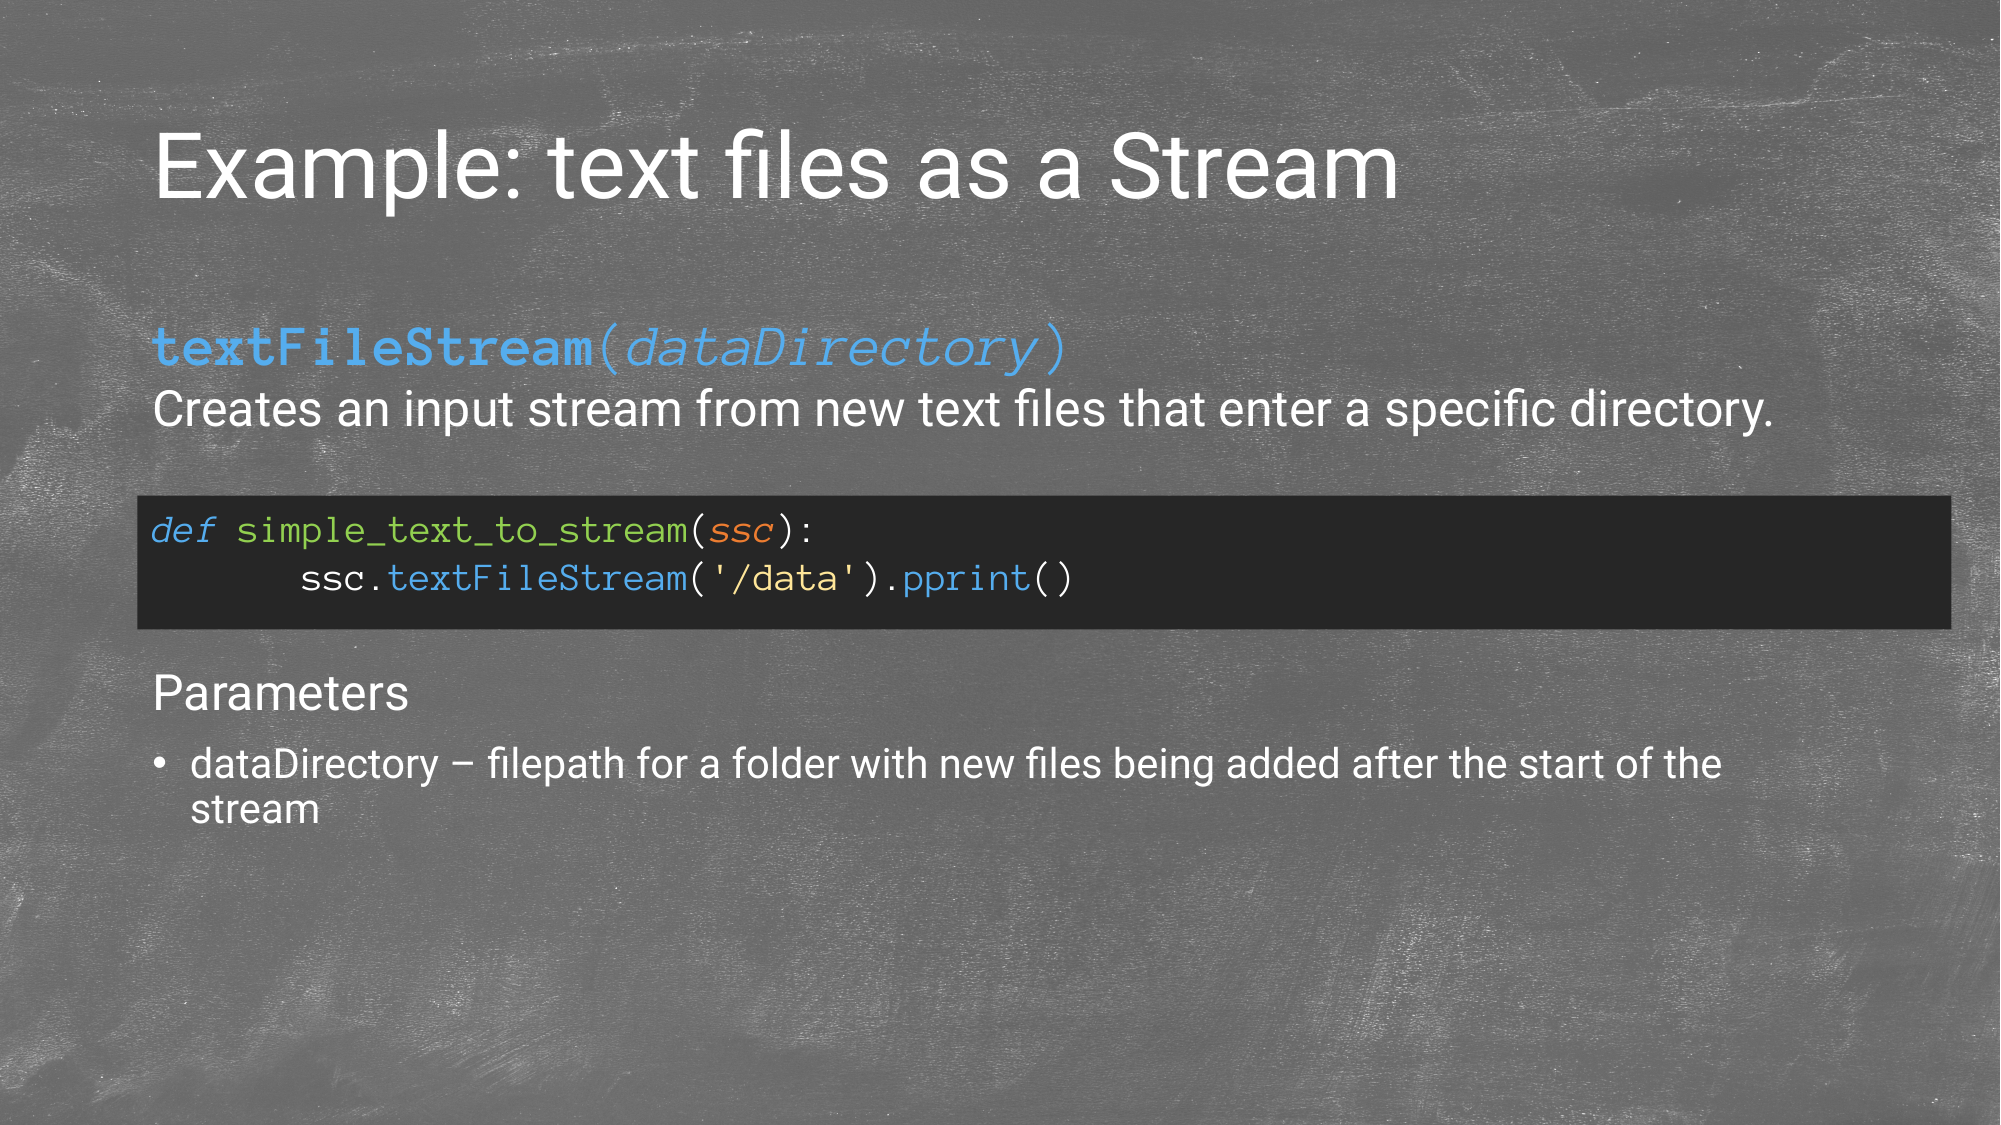

# Example: text files as a Stream
textFileStream(dataDirectory)
Creates an input stream from new text files that enter a specific directory.

Parameters
dataDirectory – filepath for a folder with new files being added after the start of the stream
def simple_text_to_stream(ssc):
	ssc.textFileStream('/data').pprint()